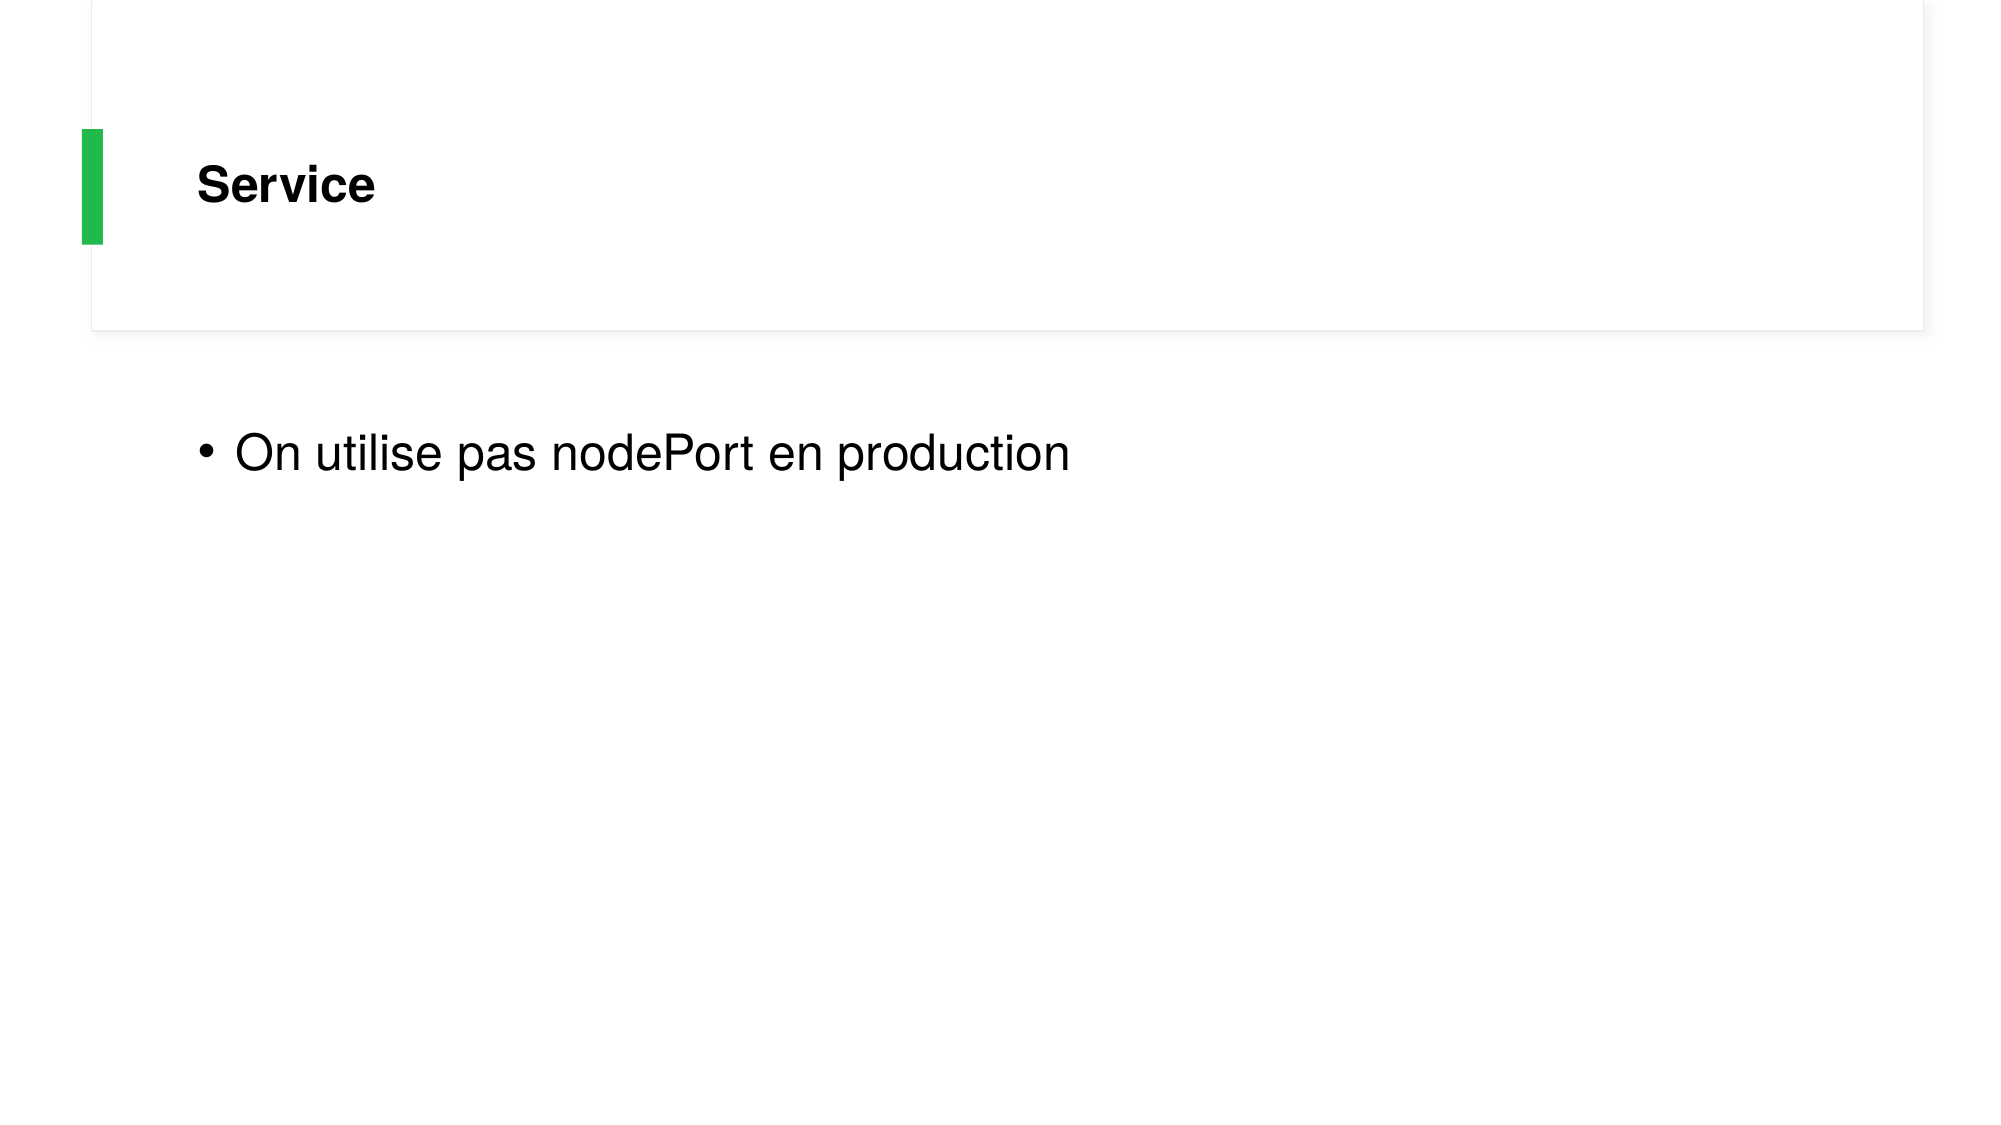

# Service
On utilise pas nodePort en production